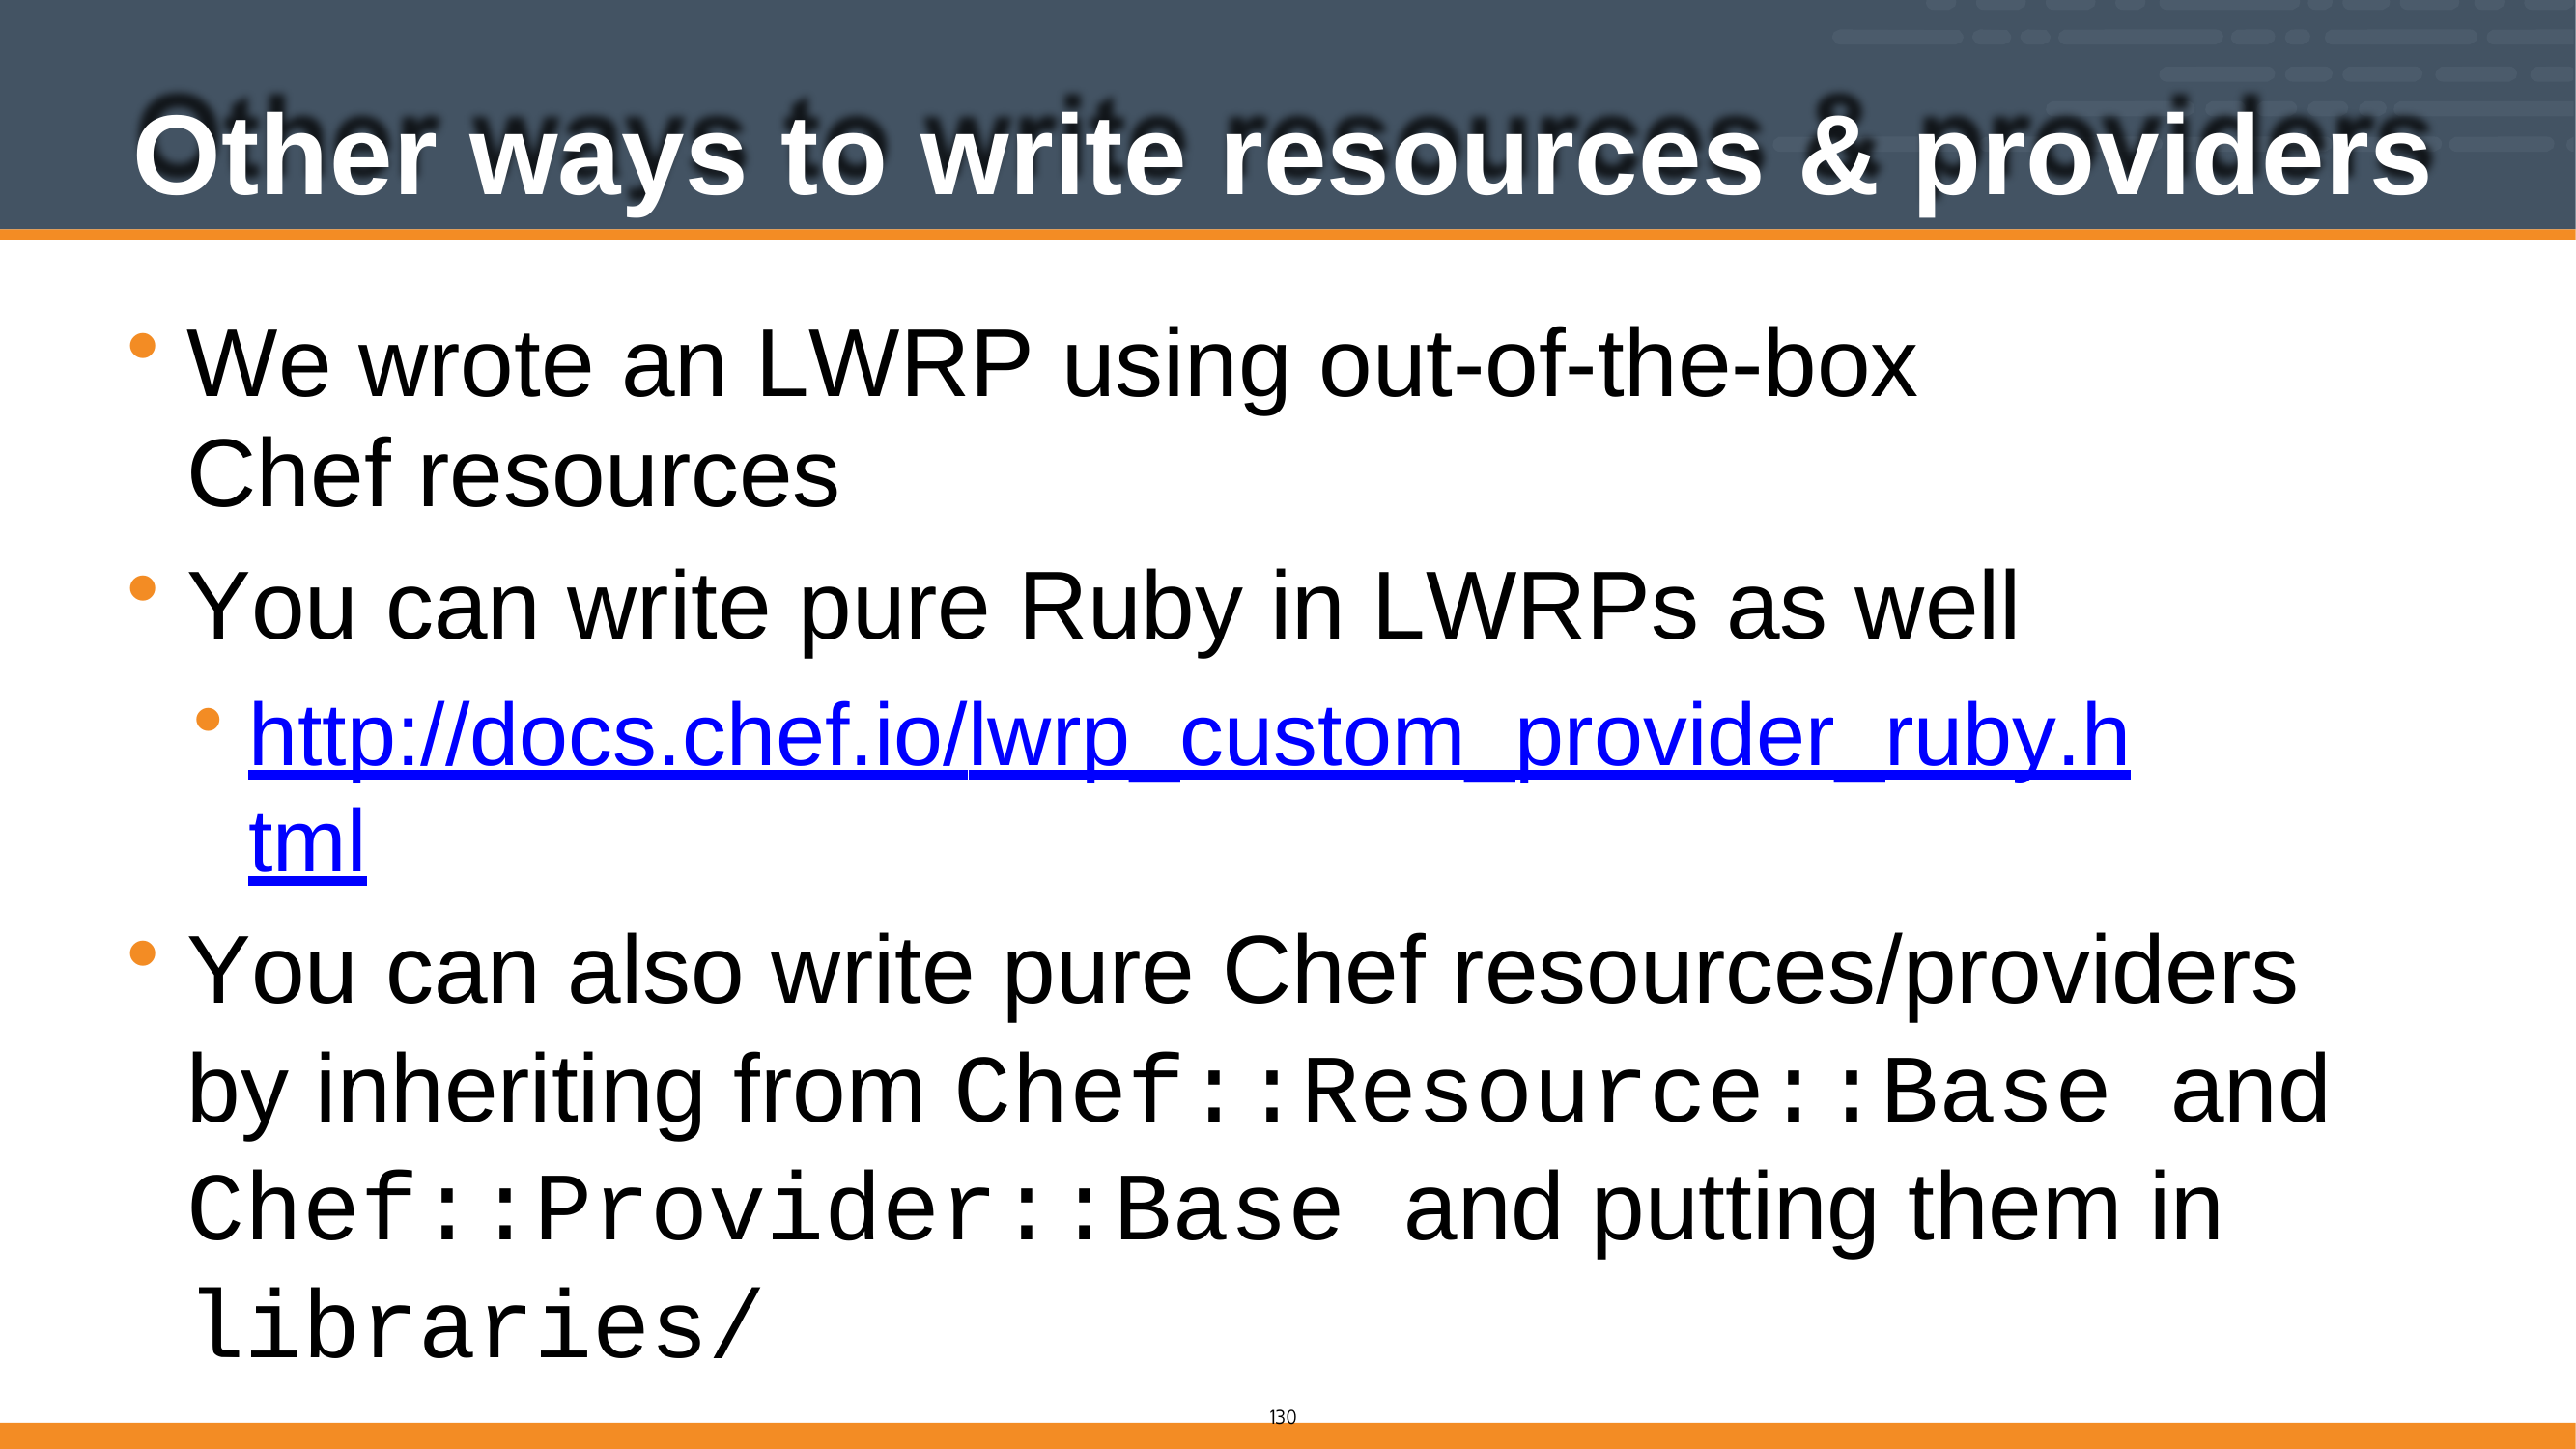

# Other ways to write resources & providers

We wrote an LWRP using out-of-the-box Chef resources
You can write pure Ruby in LWRPs as well
http://docs.chef.io/lwrp_custom_provider_ruby.html
You can also write pure Chef resources/providers by inheriting from Chef::Resource::Base and Chef::Provider::Base and putting them in libraries/
130